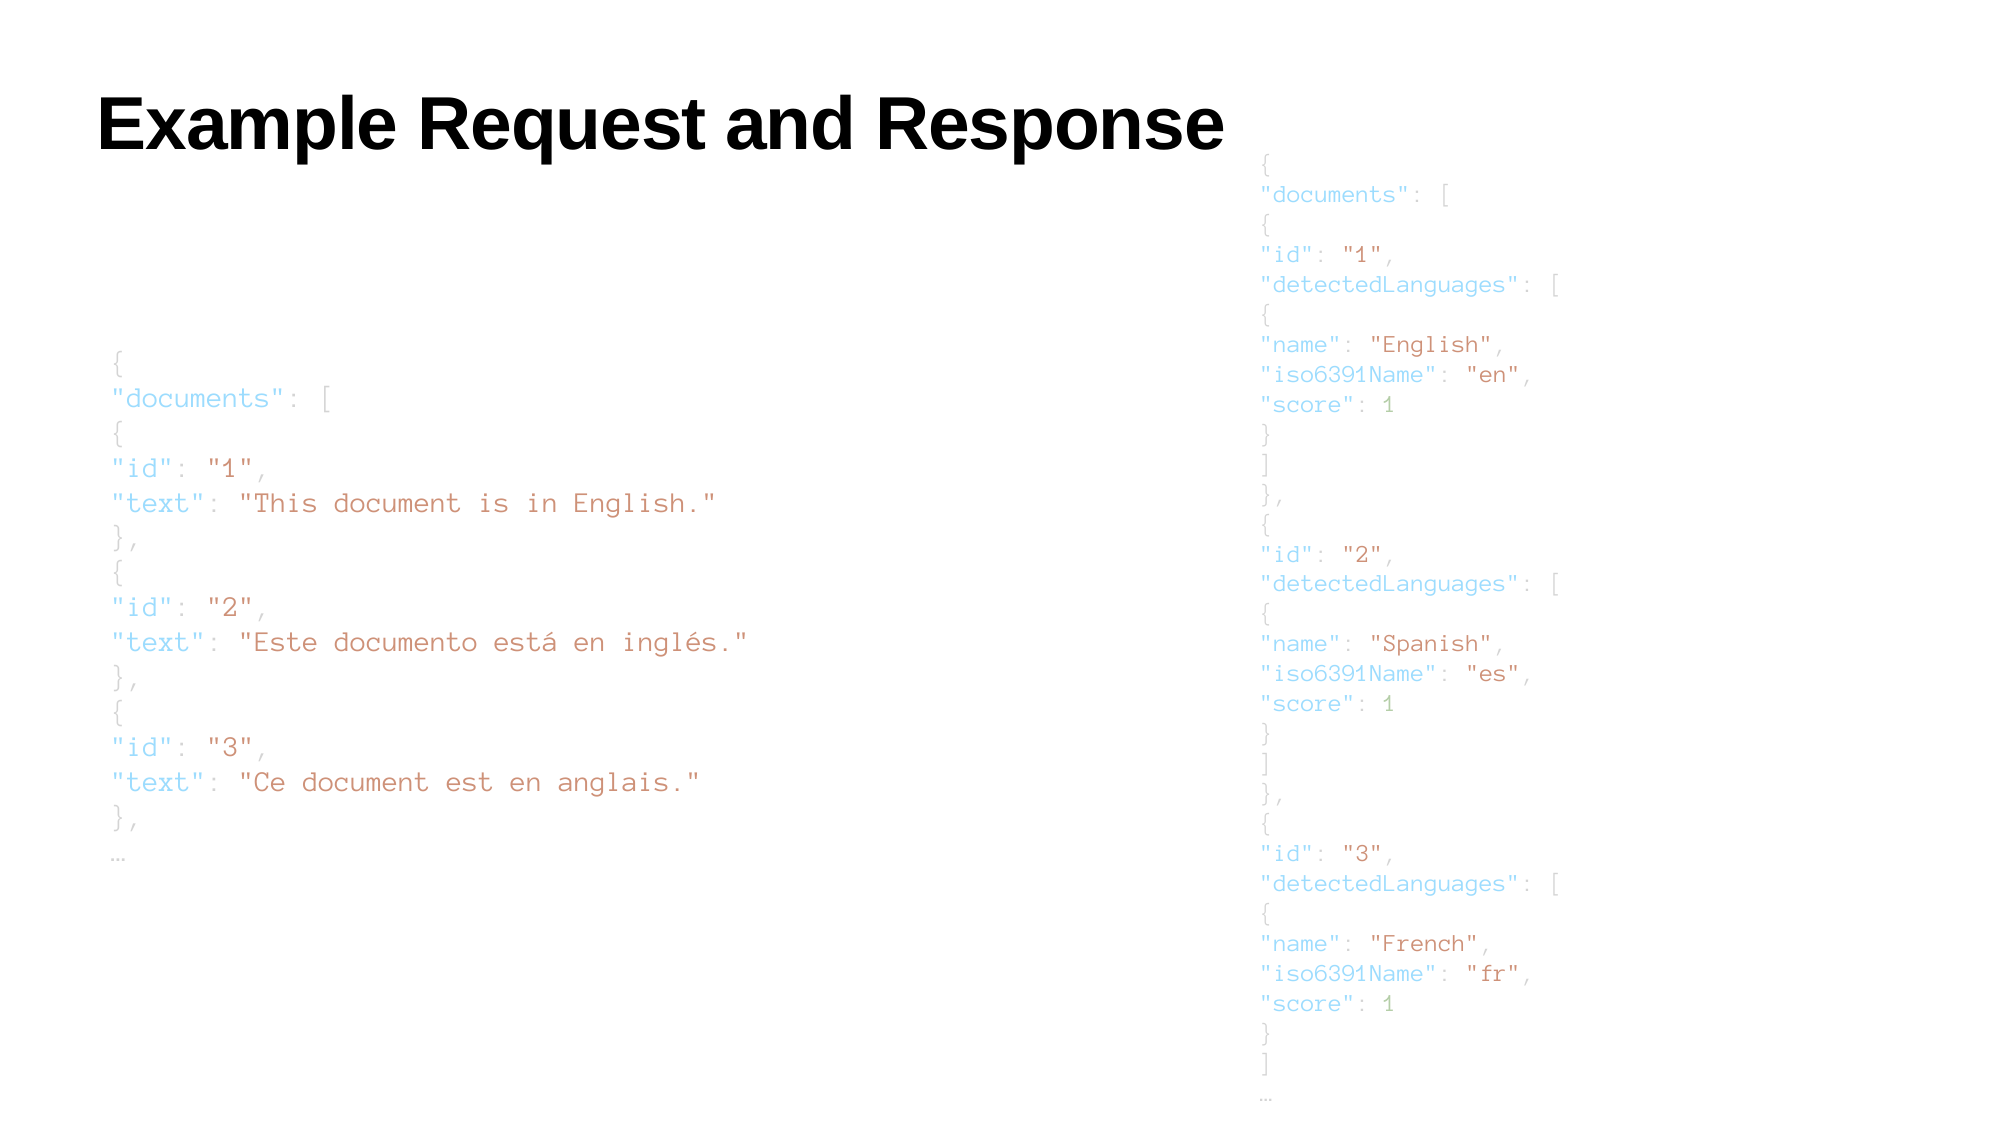

# Example Request and Response
{
"documents": [
{
"id": "1",
"detectedLanguages": [
{
"name": "English",
"iso6391Name": "en",
"score": 1
}
]
},
{
"id": "2",
"detectedLanguages": [
{
"name": "Spanish",
"iso6391Name": "es",
"score": 1
}
]
},
{
"id": "3",
"detectedLanguages": [
{
"name": "French",
"iso6391Name": "fr",
"score": 1
}
]
…
{
"documents": [
{
"id": "1",
"text": "This document is in English."
},
{
"id": "2",
"text": "Este documento está en inglés."
},
{
"id": "3",
"text": "Ce document est en anglais."
},
…